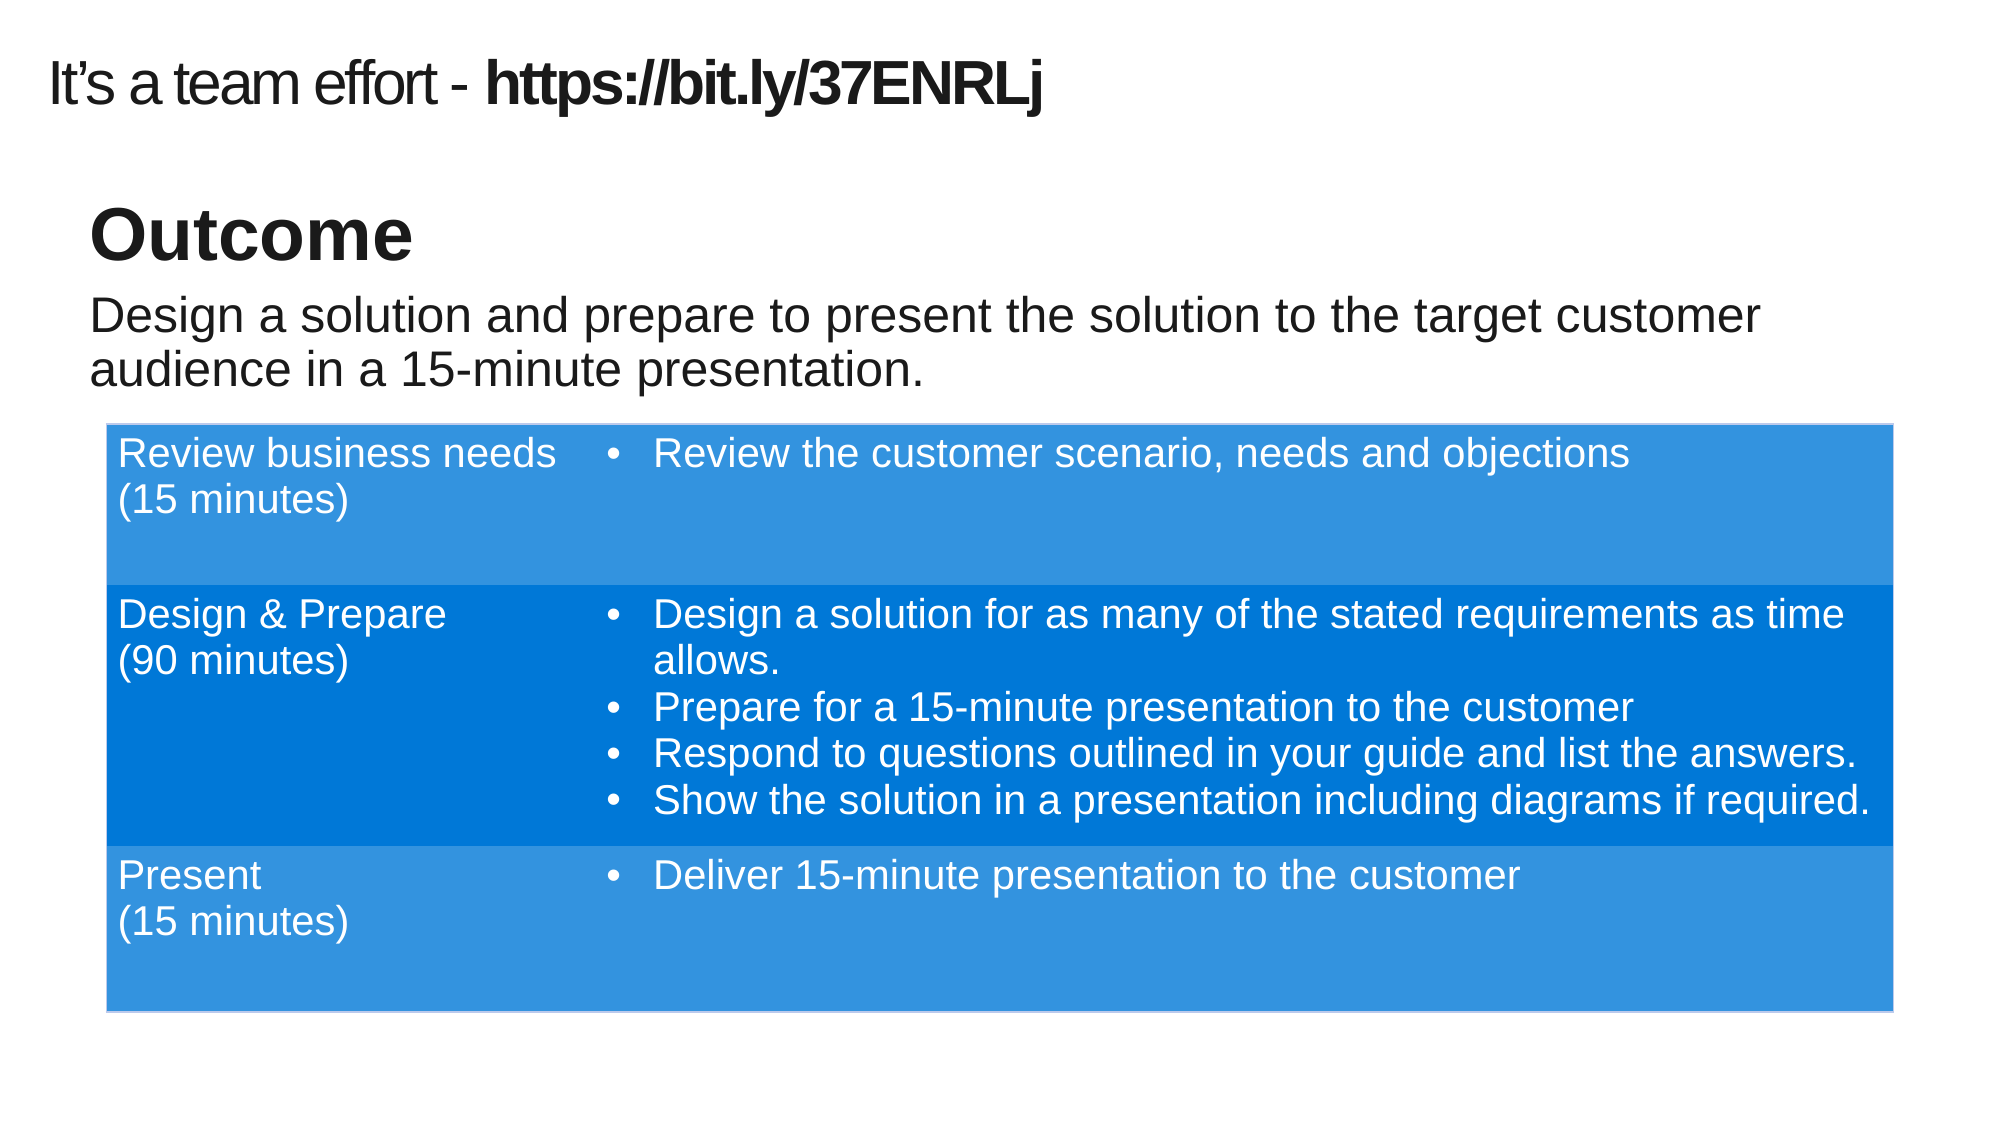

# It’s a team effort - https://bit.ly/37ENRLj
Outcome
Design a solution and prepare to present the solution to the target customer audience in a 15-minute presentation.
| Review business needs (15 minutes) | Review the customer scenario, needs and objections |
| --- | --- |
| Design & Prepare (90 minutes) | Design a solution for as many of the stated requirements as time allows. Prepare for a 15-minute presentation to the customer Respond to questions outlined in your guide and list the answers. Show the solution in a presentation including diagrams if required. |
| Present (15 minutes) | Deliver 15-minute presentation to the customer |